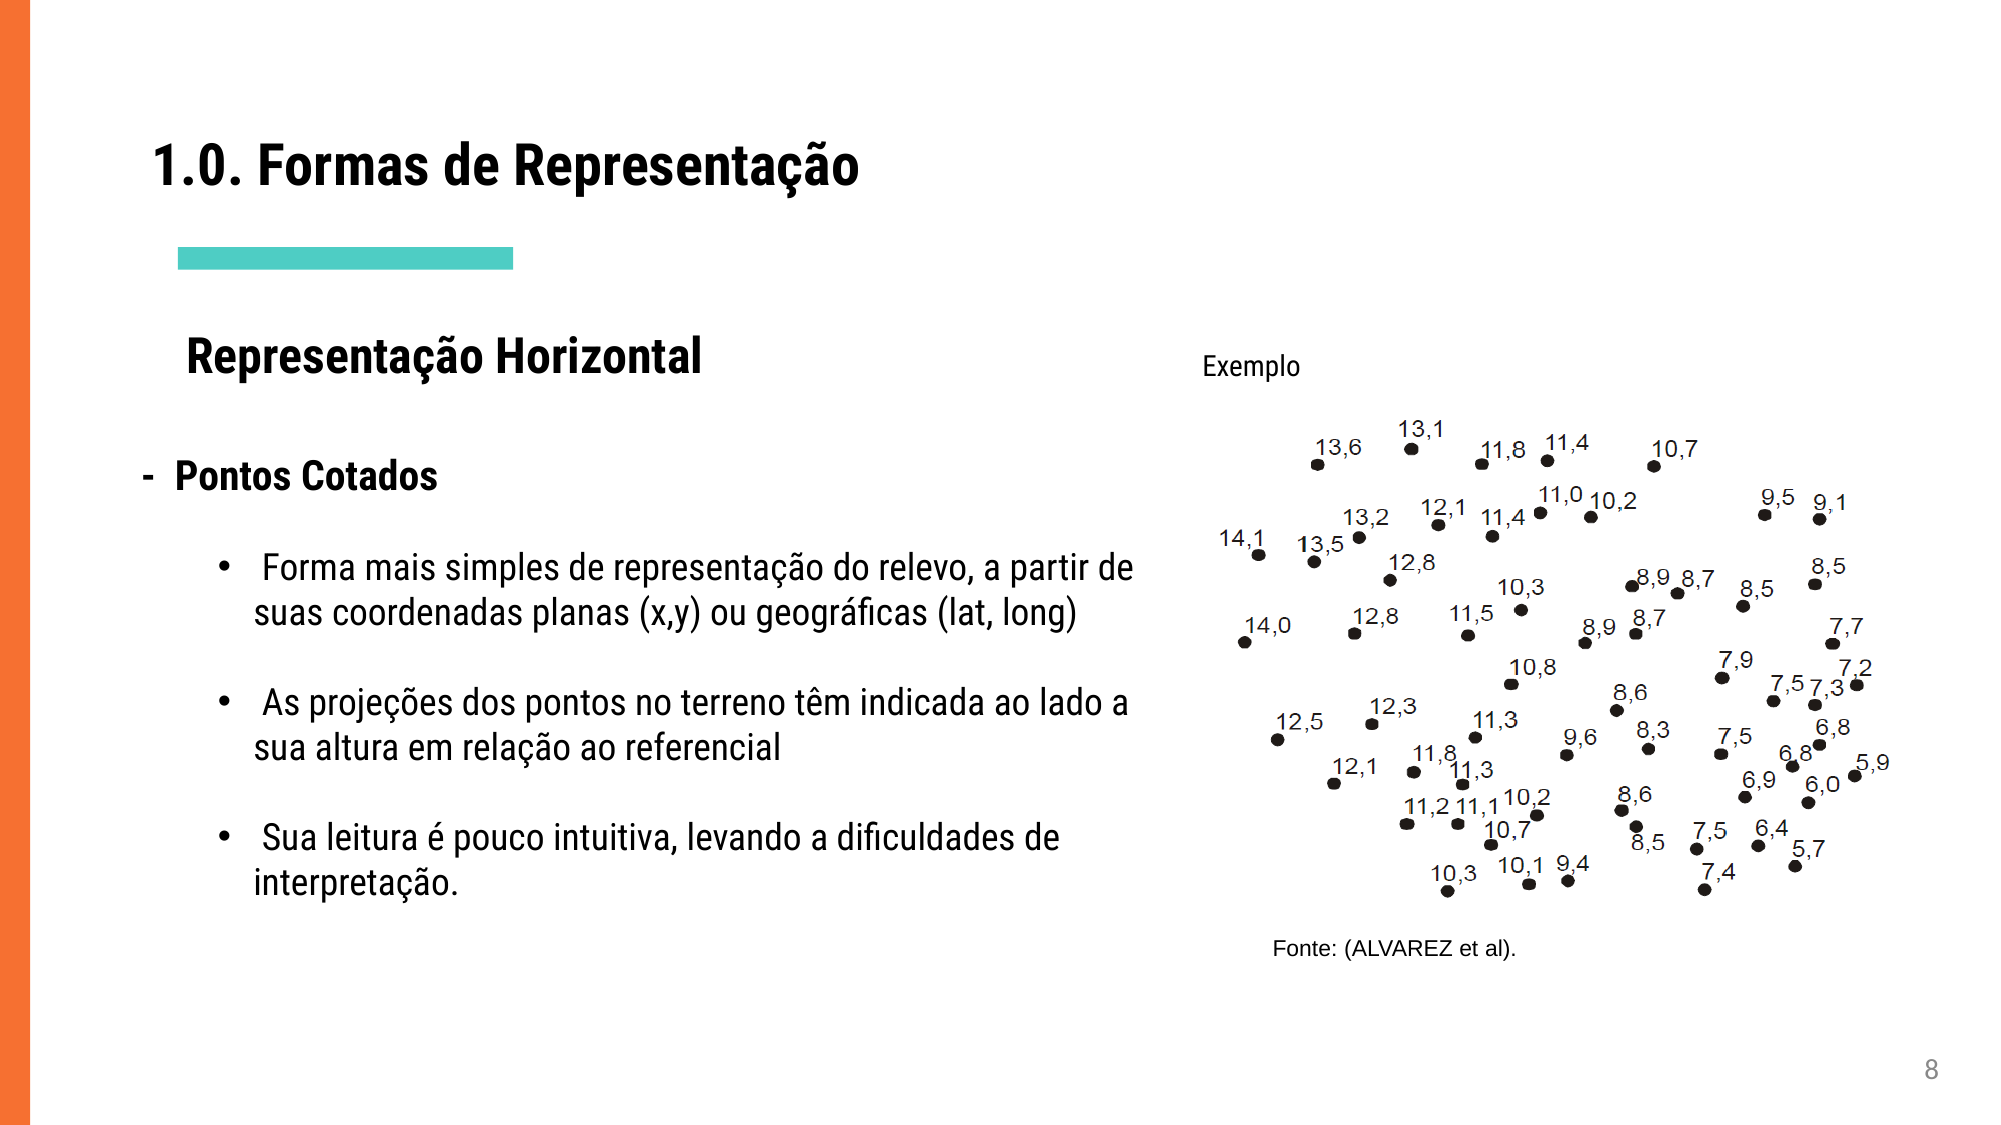

# 1.0. Formas de Representação
Representação Horizontal
Exemplo
'
-  Pontos Cotados
 Forma mais simples de representação do relevo, a partir de suas coordenadas planas (x,y) ou geográficas (lat, long)

 As projeções dos pontos no terreno têm indicada ao lado a sua altura em relação ao referencial

 Sua leitura é pouco intuitiva, levando a dificuldades de interpretação.
Fonte: (ALVAREZ et al).
8